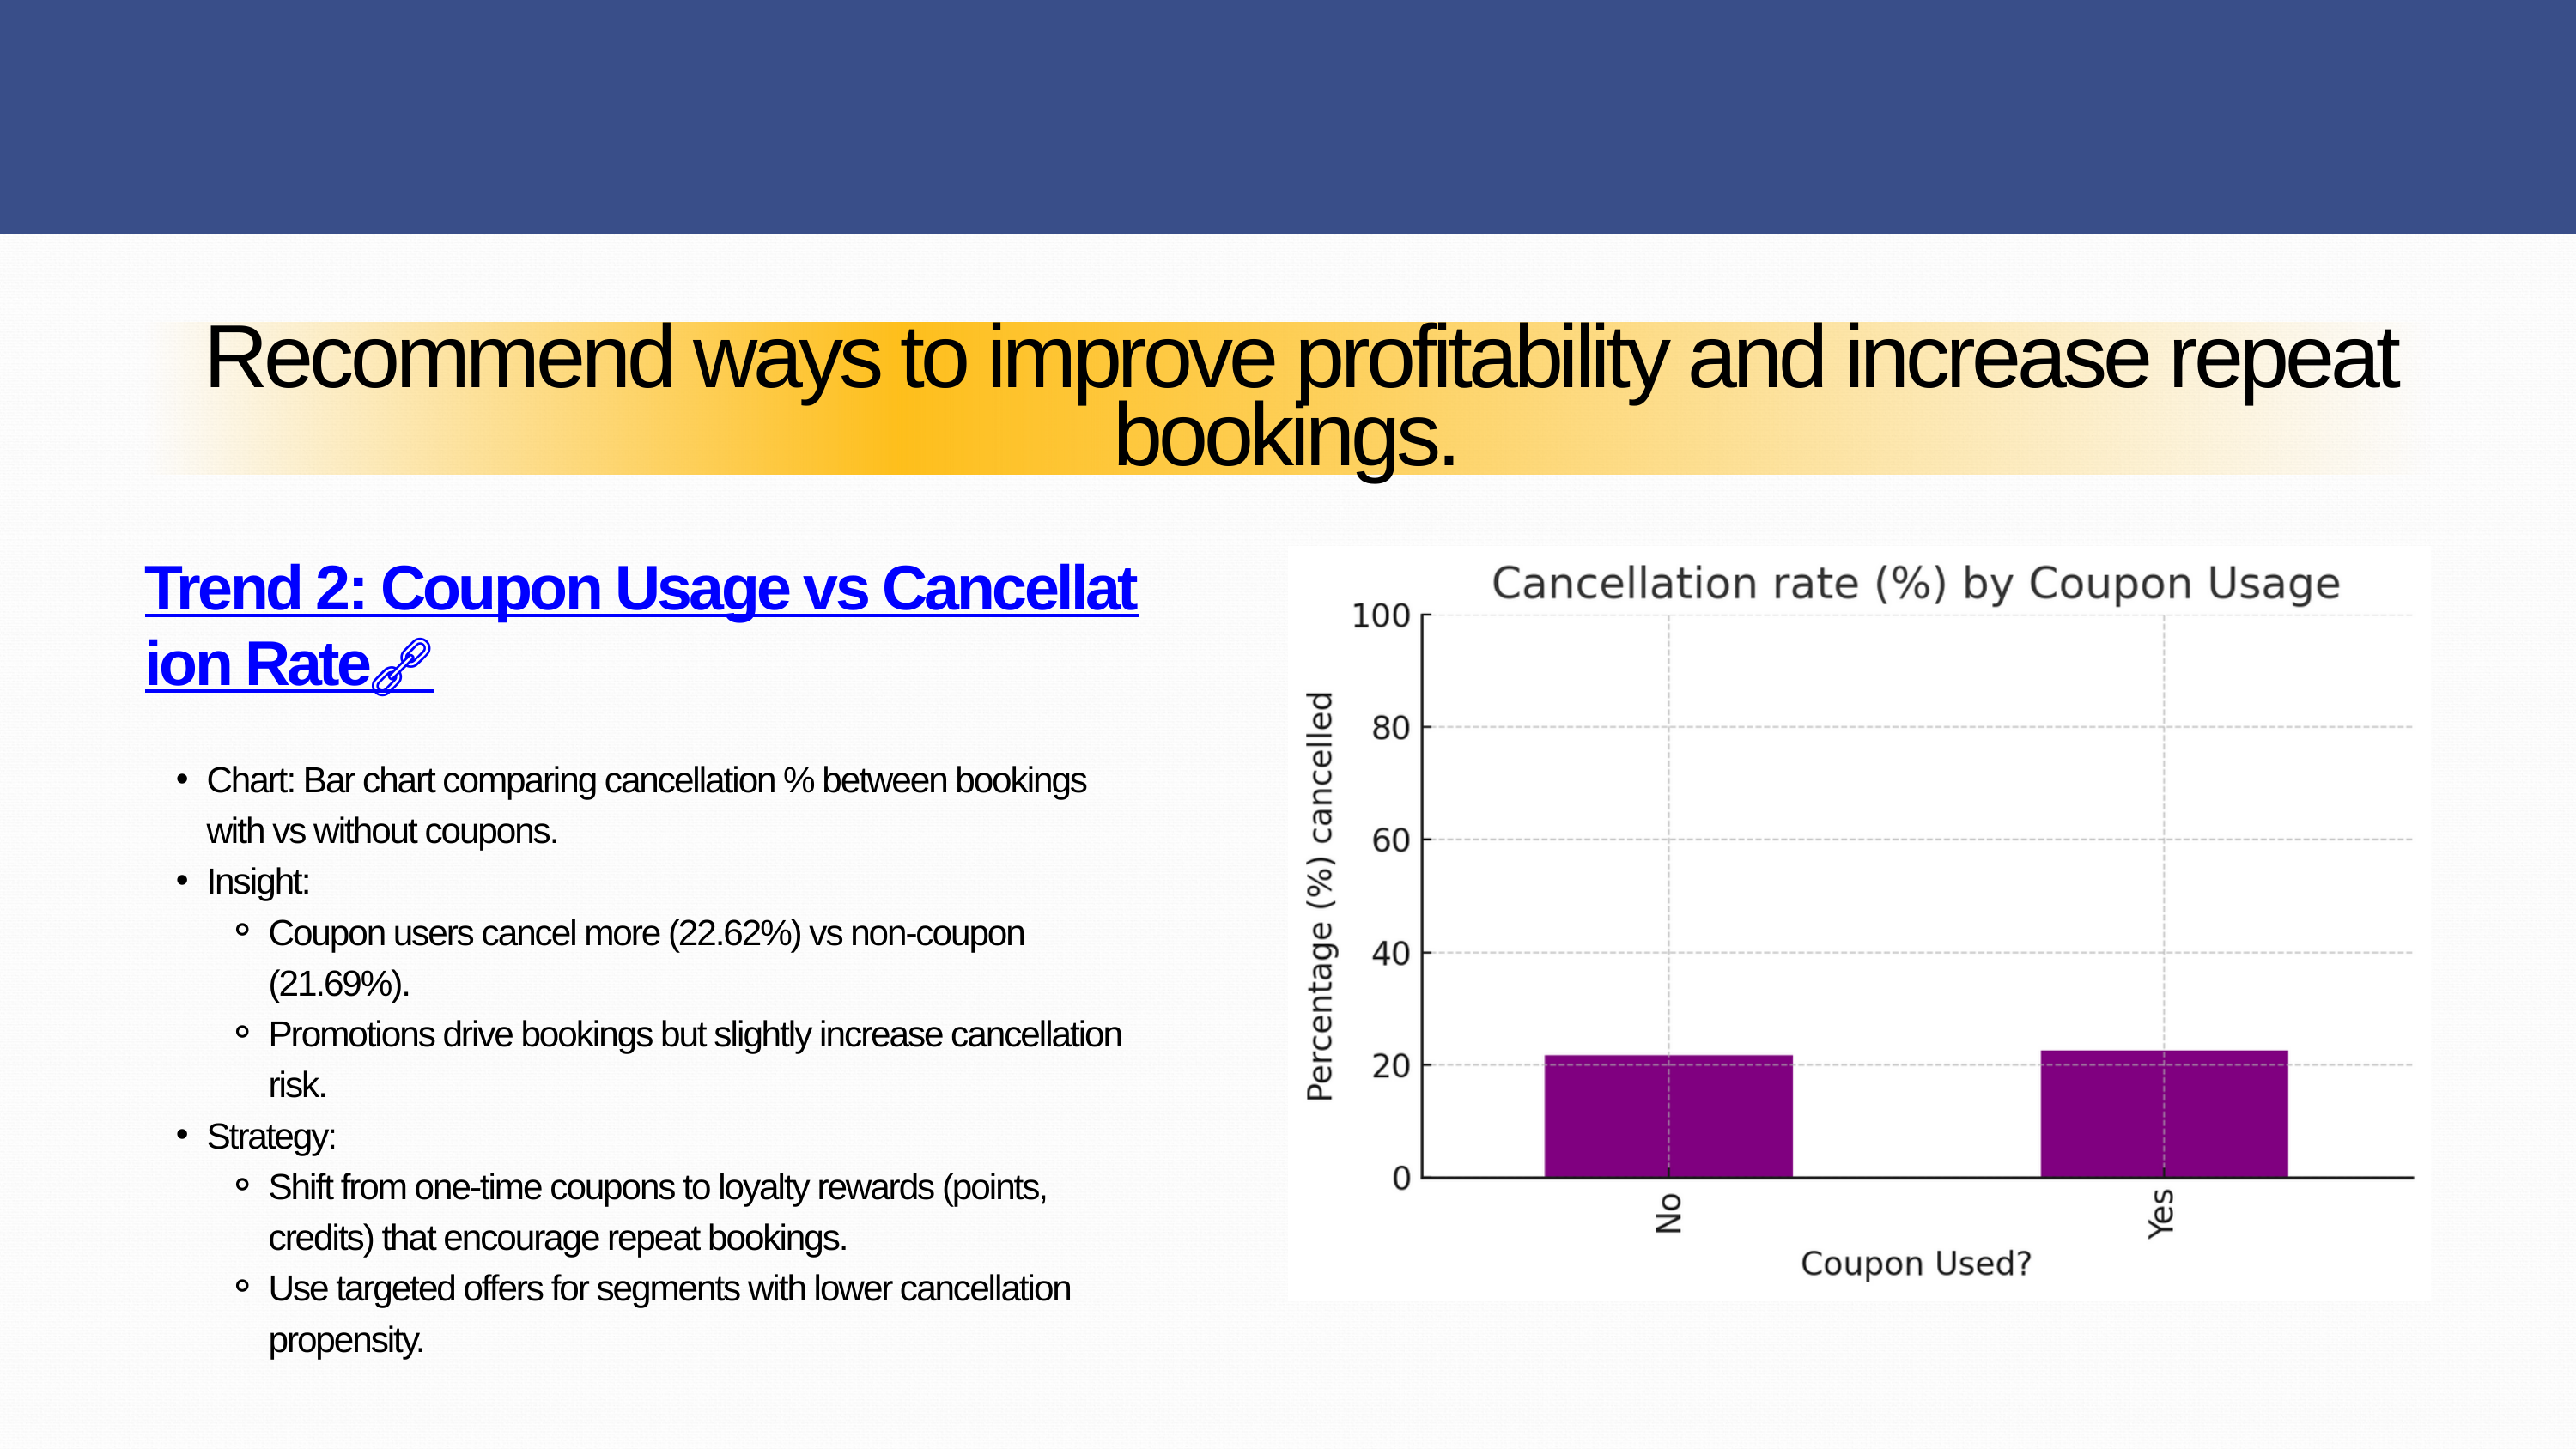

Recommend ways to improve profitability and increase repeat bookings.
Trend 2: Coupon Usage vs Cancellation Rate🔗

Chart: Bar chart comparing cancellation % between bookings with vs without coupons.
Insight:
Coupon users cancel more (22.62%) vs non-coupon (21.69%).
Promotions drive bookings but slightly increase cancellation risk.
Strategy:
Shift from one-time coupons to loyalty rewards (points, credits) that encourage repeat bookings.
Use targeted offers for segments with lower cancellation propensity.